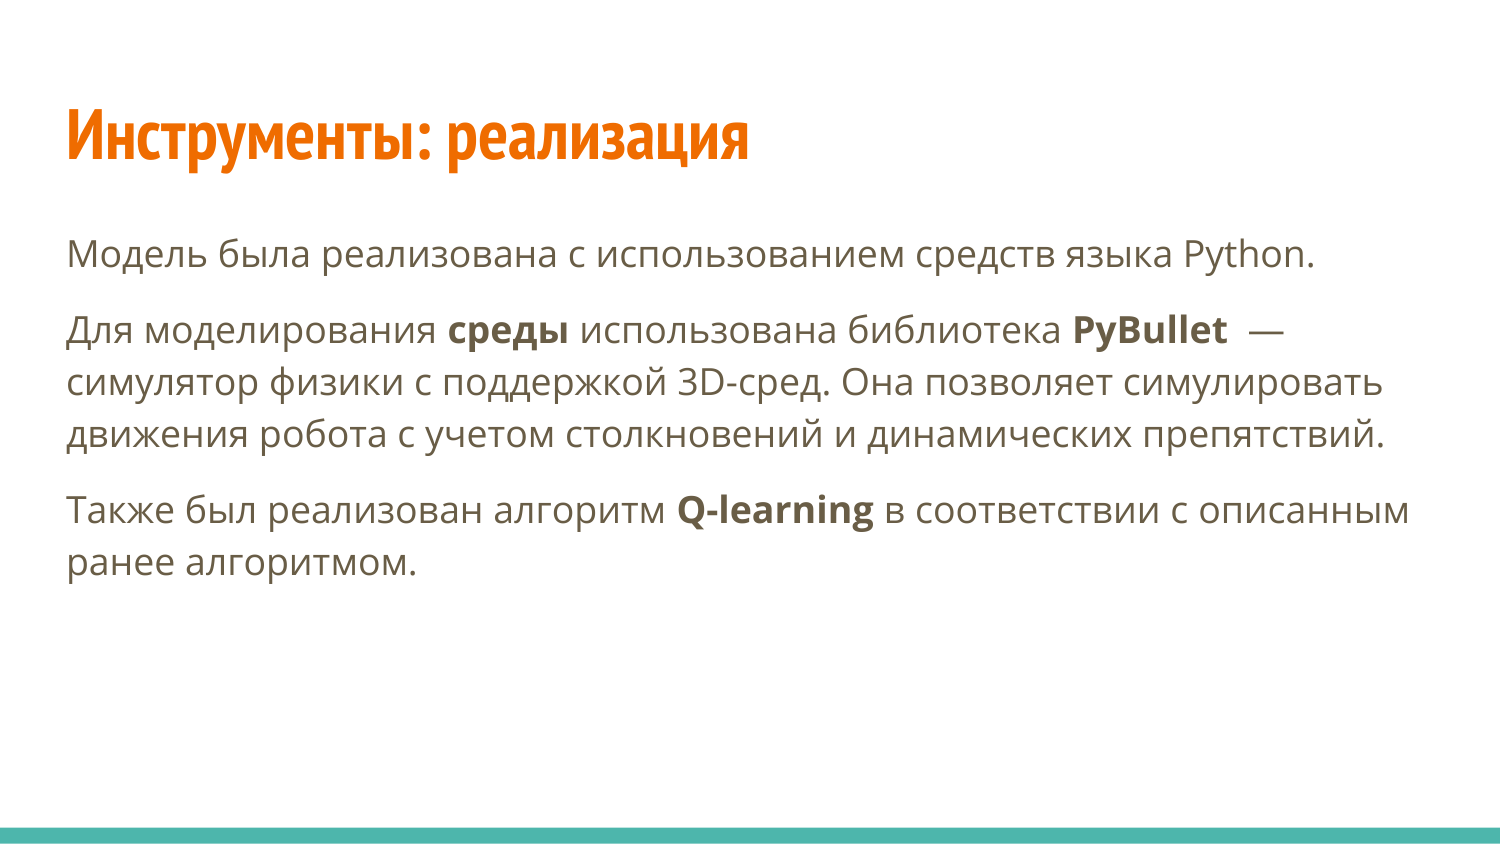

# Инструменты: реализация
Модель была реализована с использованием средств языка Python.
Для моделирования среды использована библиотека PyBullet  — симулятор физики с поддержкой 3D-сред. Она позволяет симулировать движения робота с учетом столкновений и динамических препятствий.
Также был реализован алгоритм Q-learning в соответствии с описанным ранее алгоритмом.